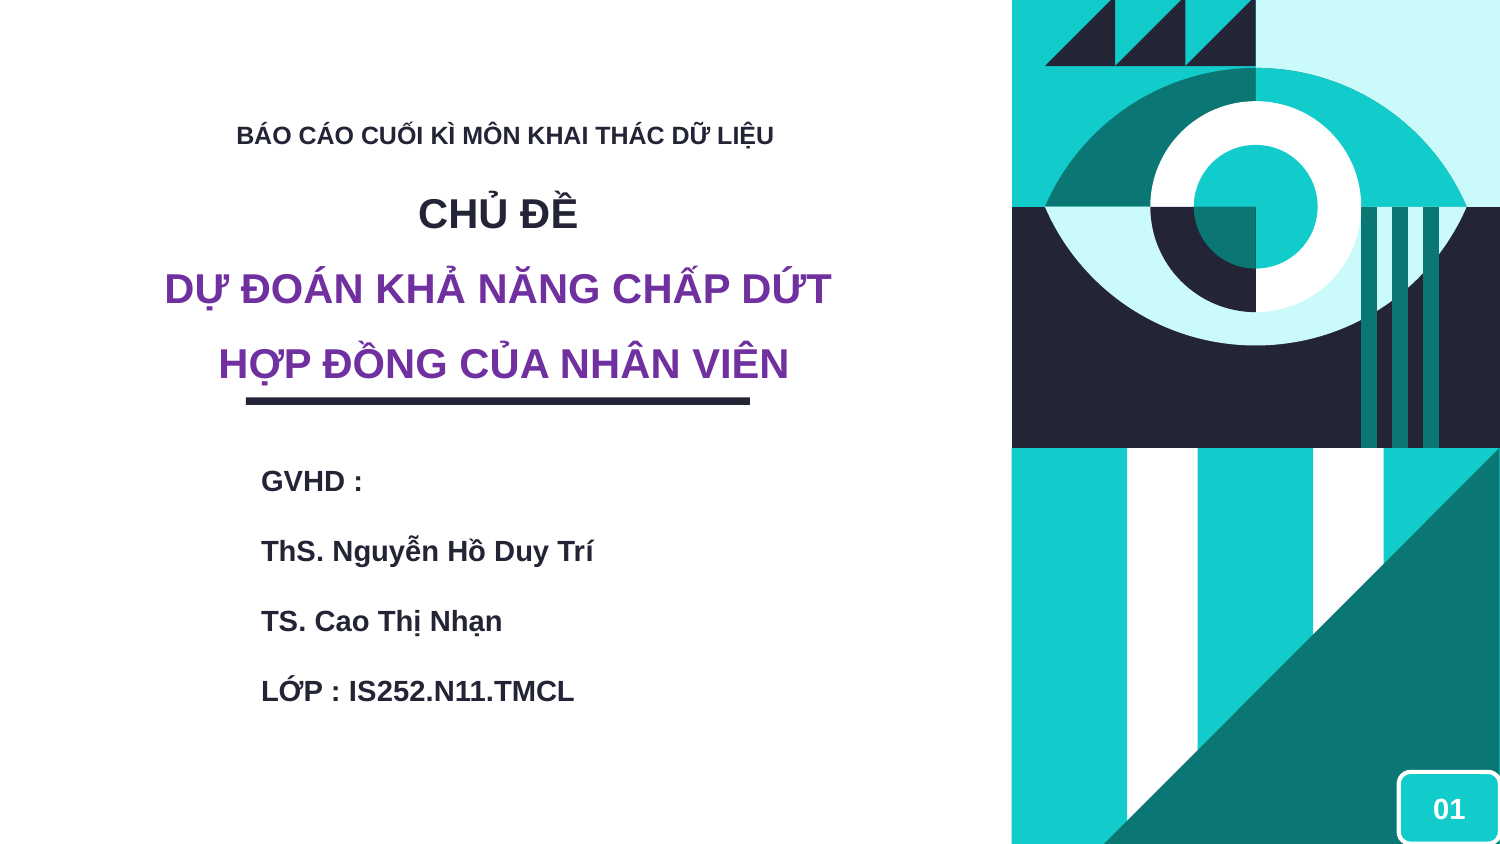

# BÁO CÁO CUỐI KÌ MÔN KHAI THÁC DỮ LIỆU
CHỦ ĐỀ
DỰ ĐOÁN KHẢ NĂNG CHẤP DỨT
HỢP ĐỒNG CỦA NHÂN VIÊN

GVHD :
ThS. Nguyễn Hồ Duy Trí
TS. Cao Thị Nhạn
LỚP : IS252.N11.TMCL
01